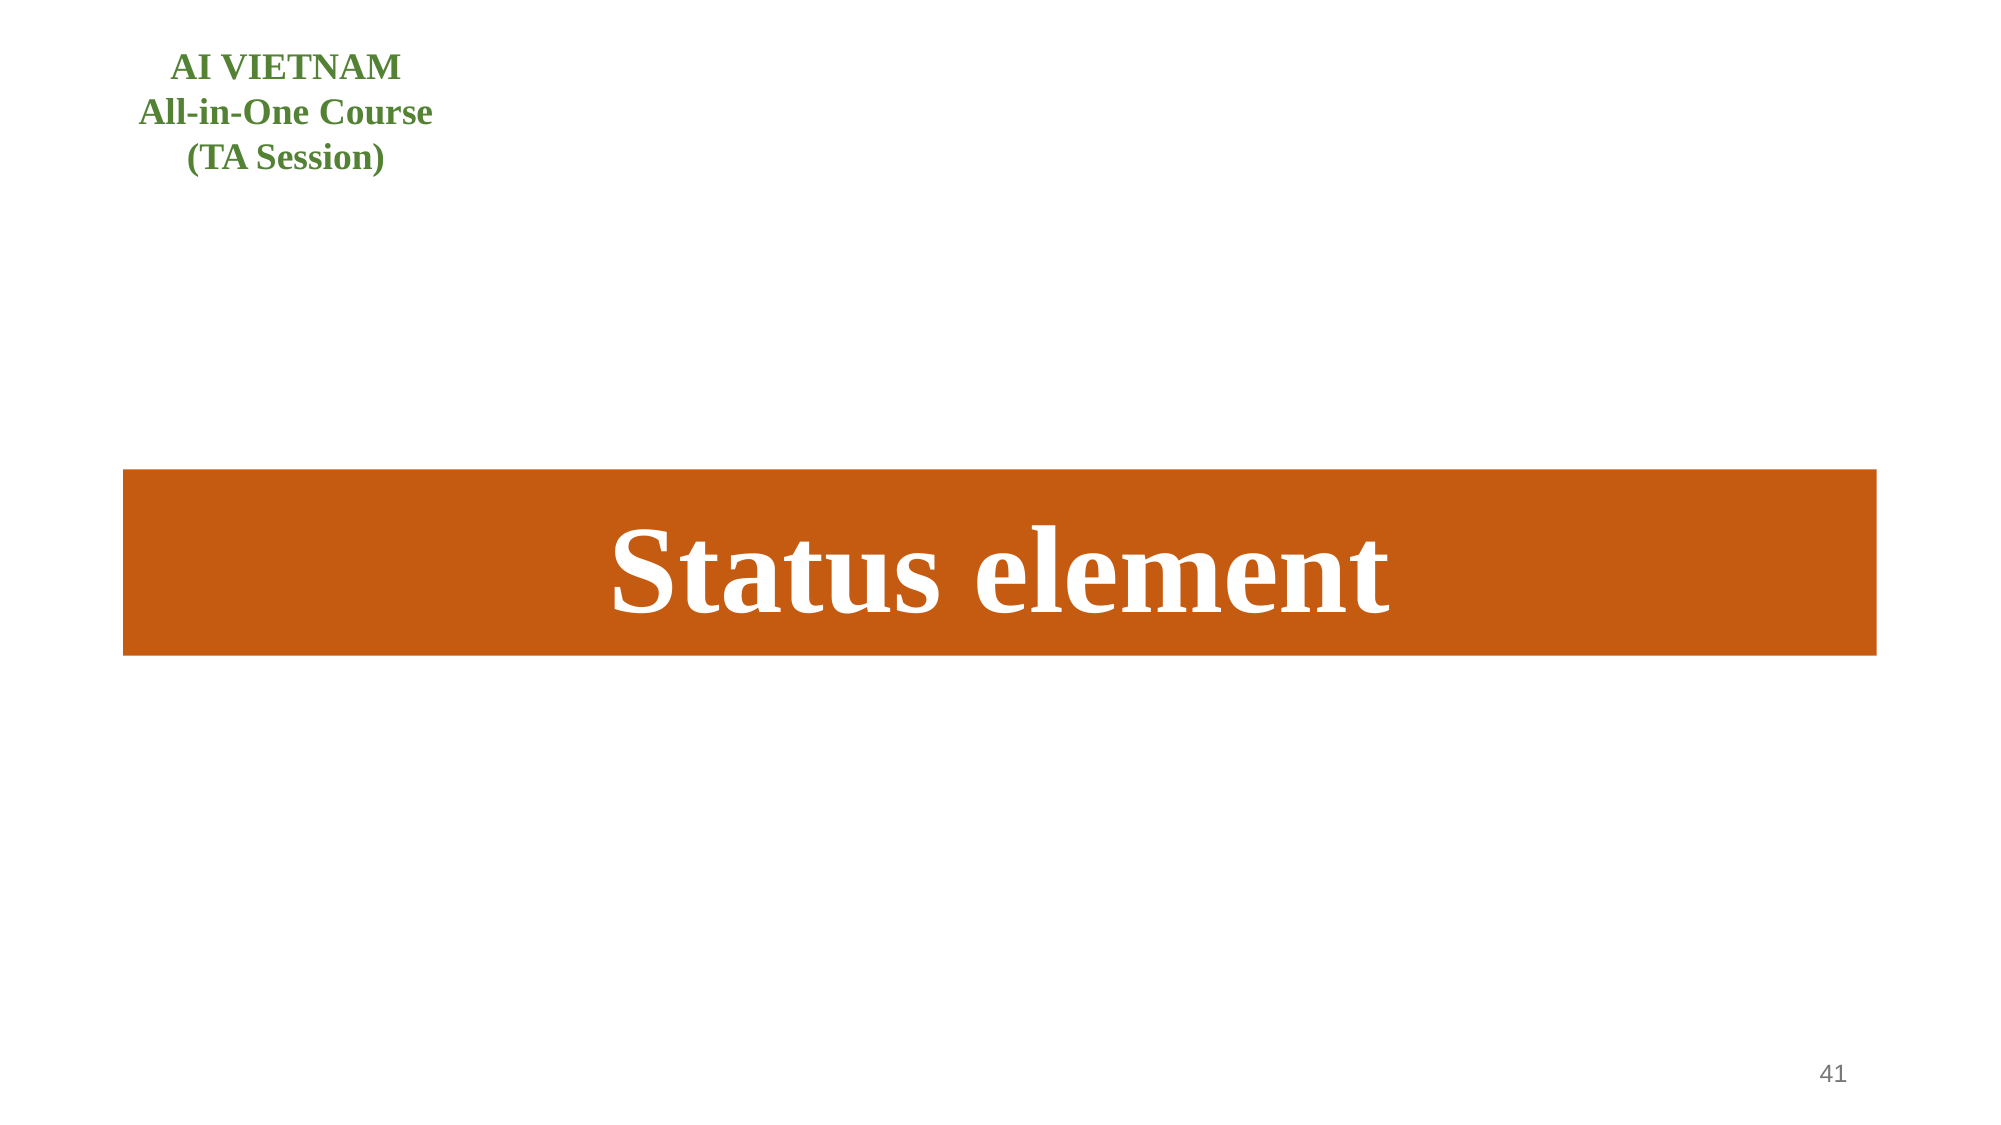

AI VIETNAM
All-in-One Course
(TA Session)
Status element
41